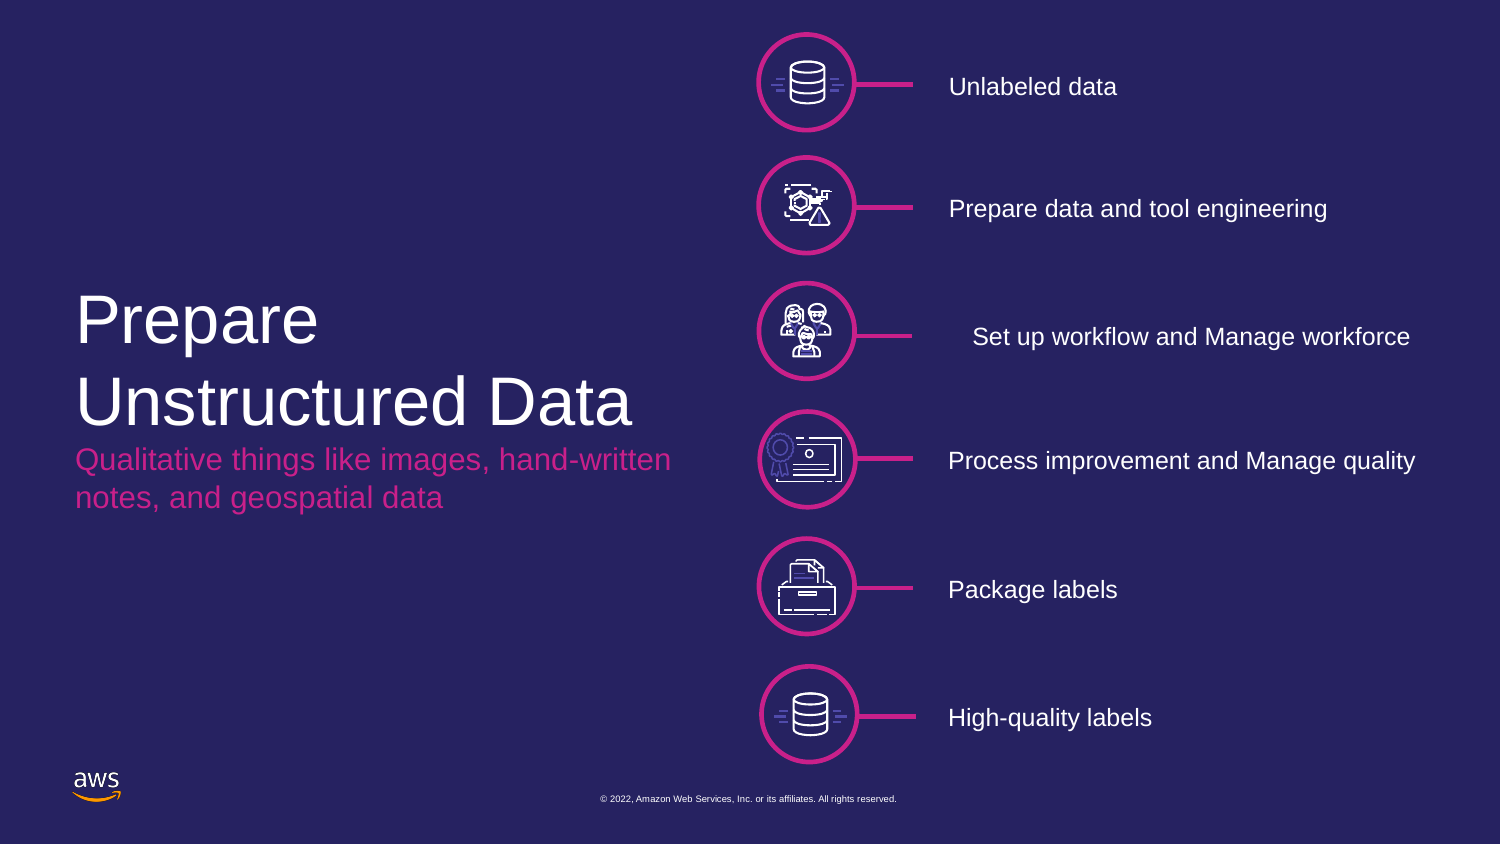

Unlabeled data

Prepare data and tool engineering
Prepare Unstructured Data Qualitative things like images, hand-written notes, and geospatial data

Set up workflow and Manage workforce

Process improvement and Manage quality

Package labels

High-quality labels